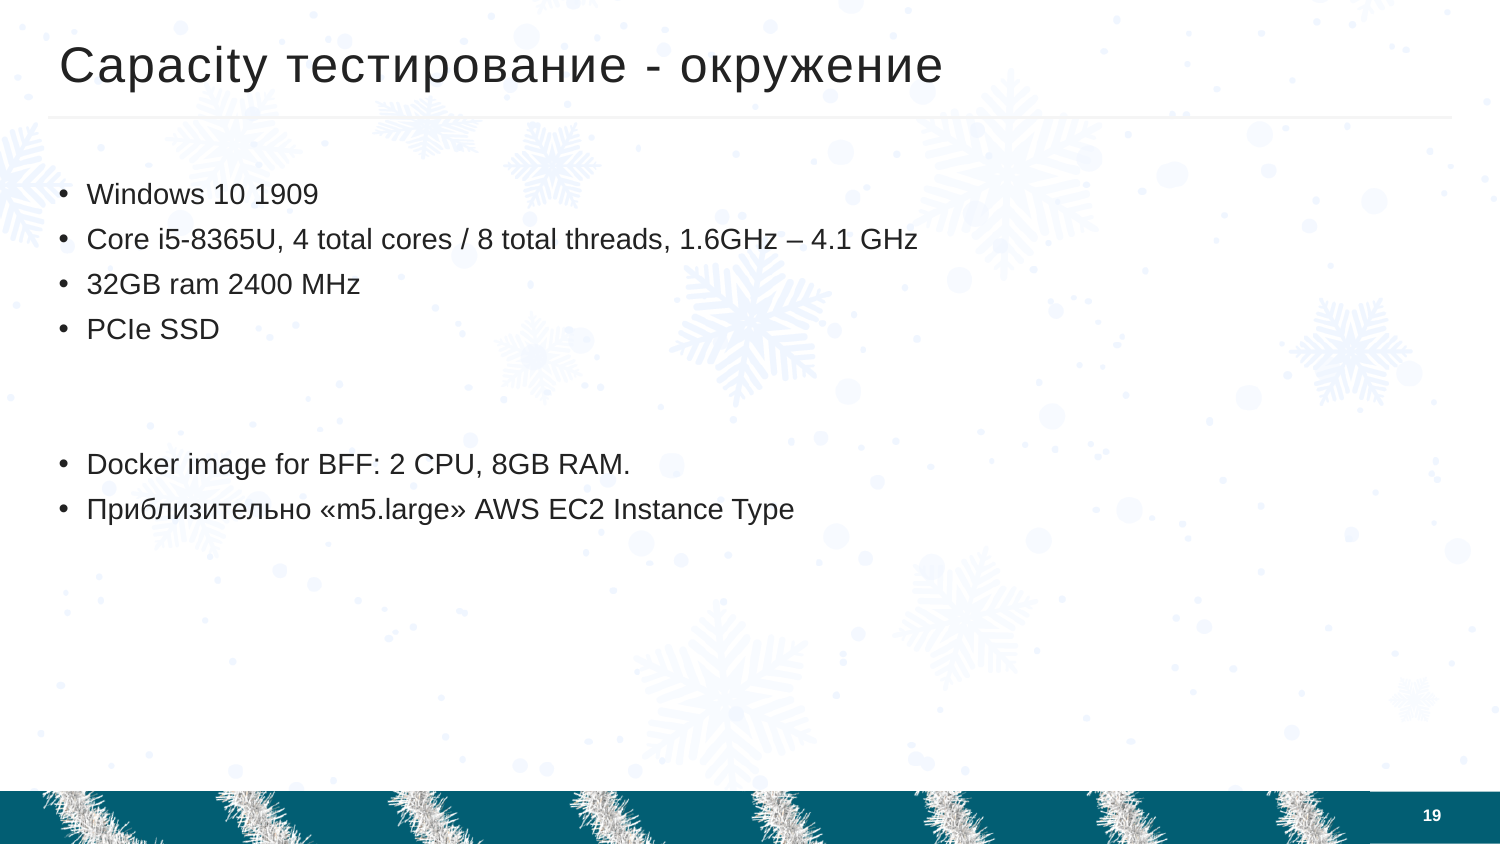

# Capacity тестирование - окружение
Windows 10 1909
Core i5-8365U, 4 total cores / 8 total threads, 1.6GHz – 4.1 GHz
32GB ram 2400 MHz
PCIe SSD

Docker image for BFF: 2 CPU, 8GB RAM.
Приблизительно «m5.large» AWS EC2 Instance Type

19